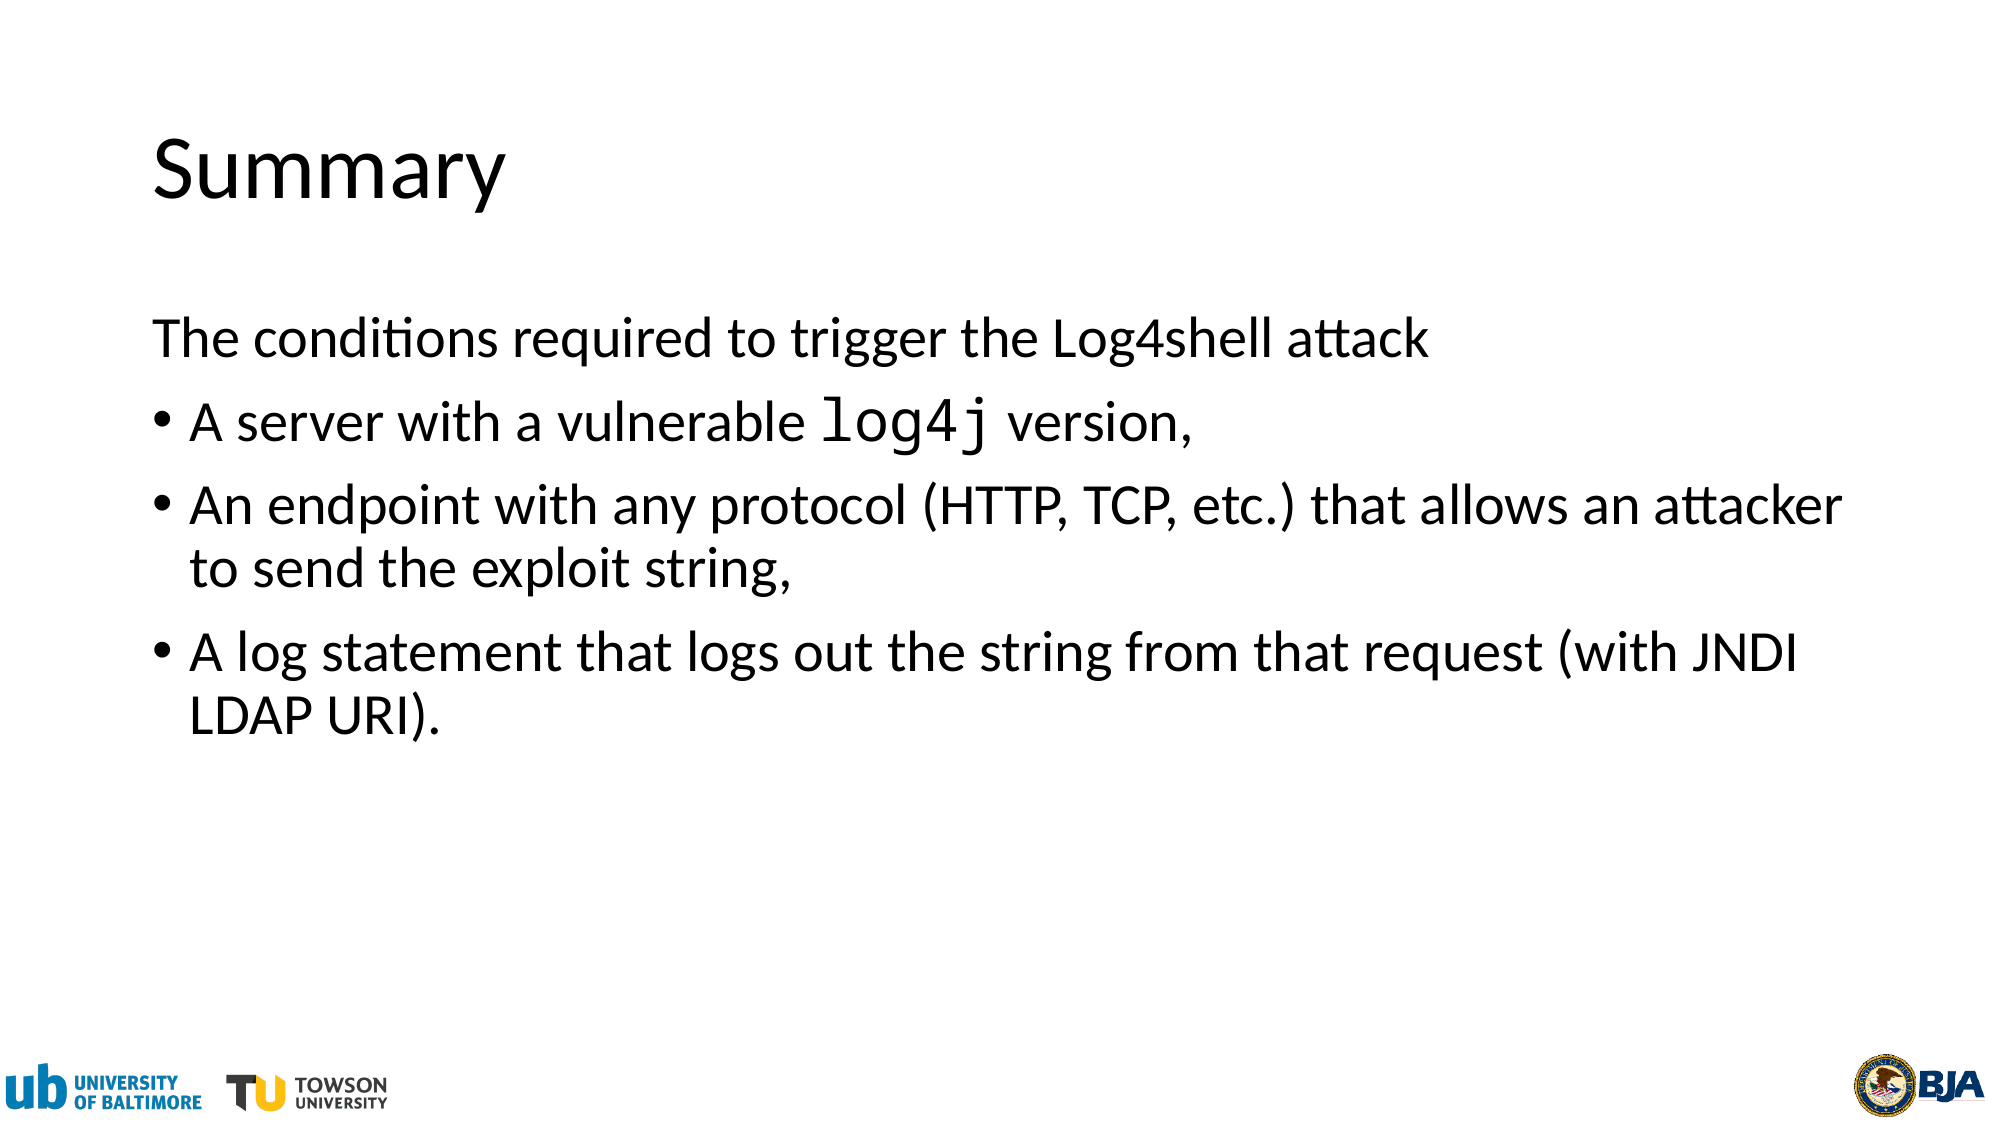

# Summary
The conditions required to trigger the Log4shell attack
A server with a vulnerable log4j version,
An endpoint with any protocol (HTTP, TCP, etc.) that allows an attacker to send the exploit string,
A log statement that logs out the string from that request (with JNDI LDAP URI).